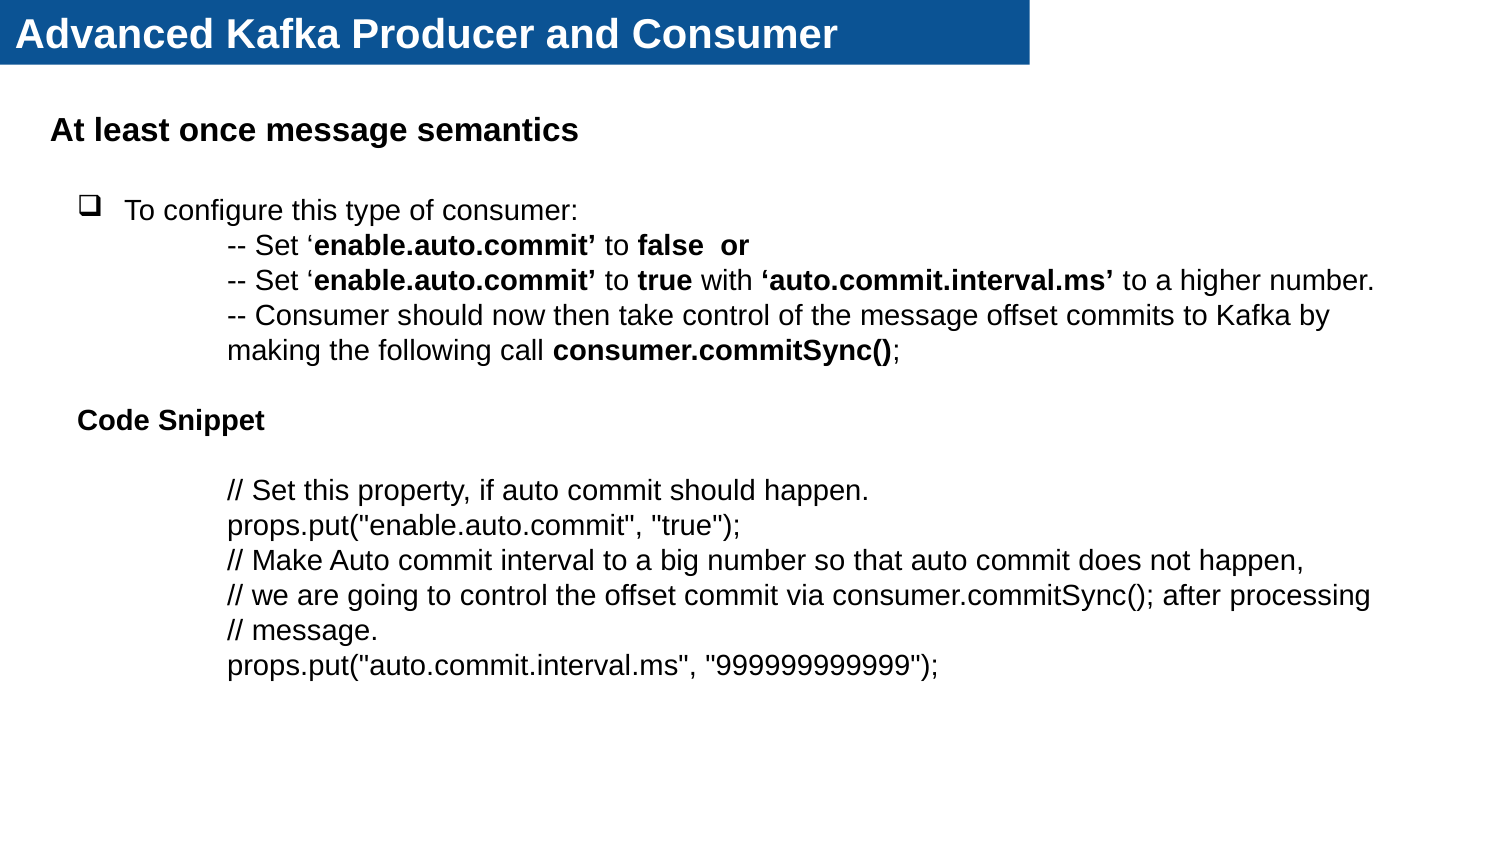

Advanced Kafka Producer and Consumer

At least once message semantics
To configure this type of consumer:
	-- Set ‘enable.auto.commit’ to false  or
	-- Set ‘enable.auto.commit’ to true with ‘auto.commit.interval.ms’ to a higher number.
	-- Consumer should now then take control of the message offset commits to Kafka by 	making the following call consumer.commitSync();

Code Snippet

	// Set this property, if auto commit should happen.
	props.put("enable.auto.commit", "true");
	// Make Auto commit interval to a big number so that auto commit does not happen,
	// we are going to control the offset commit via consumer.commitSync(); after processing 	// message.
	props.put("auto.commit.interval.ms", "999999999999");